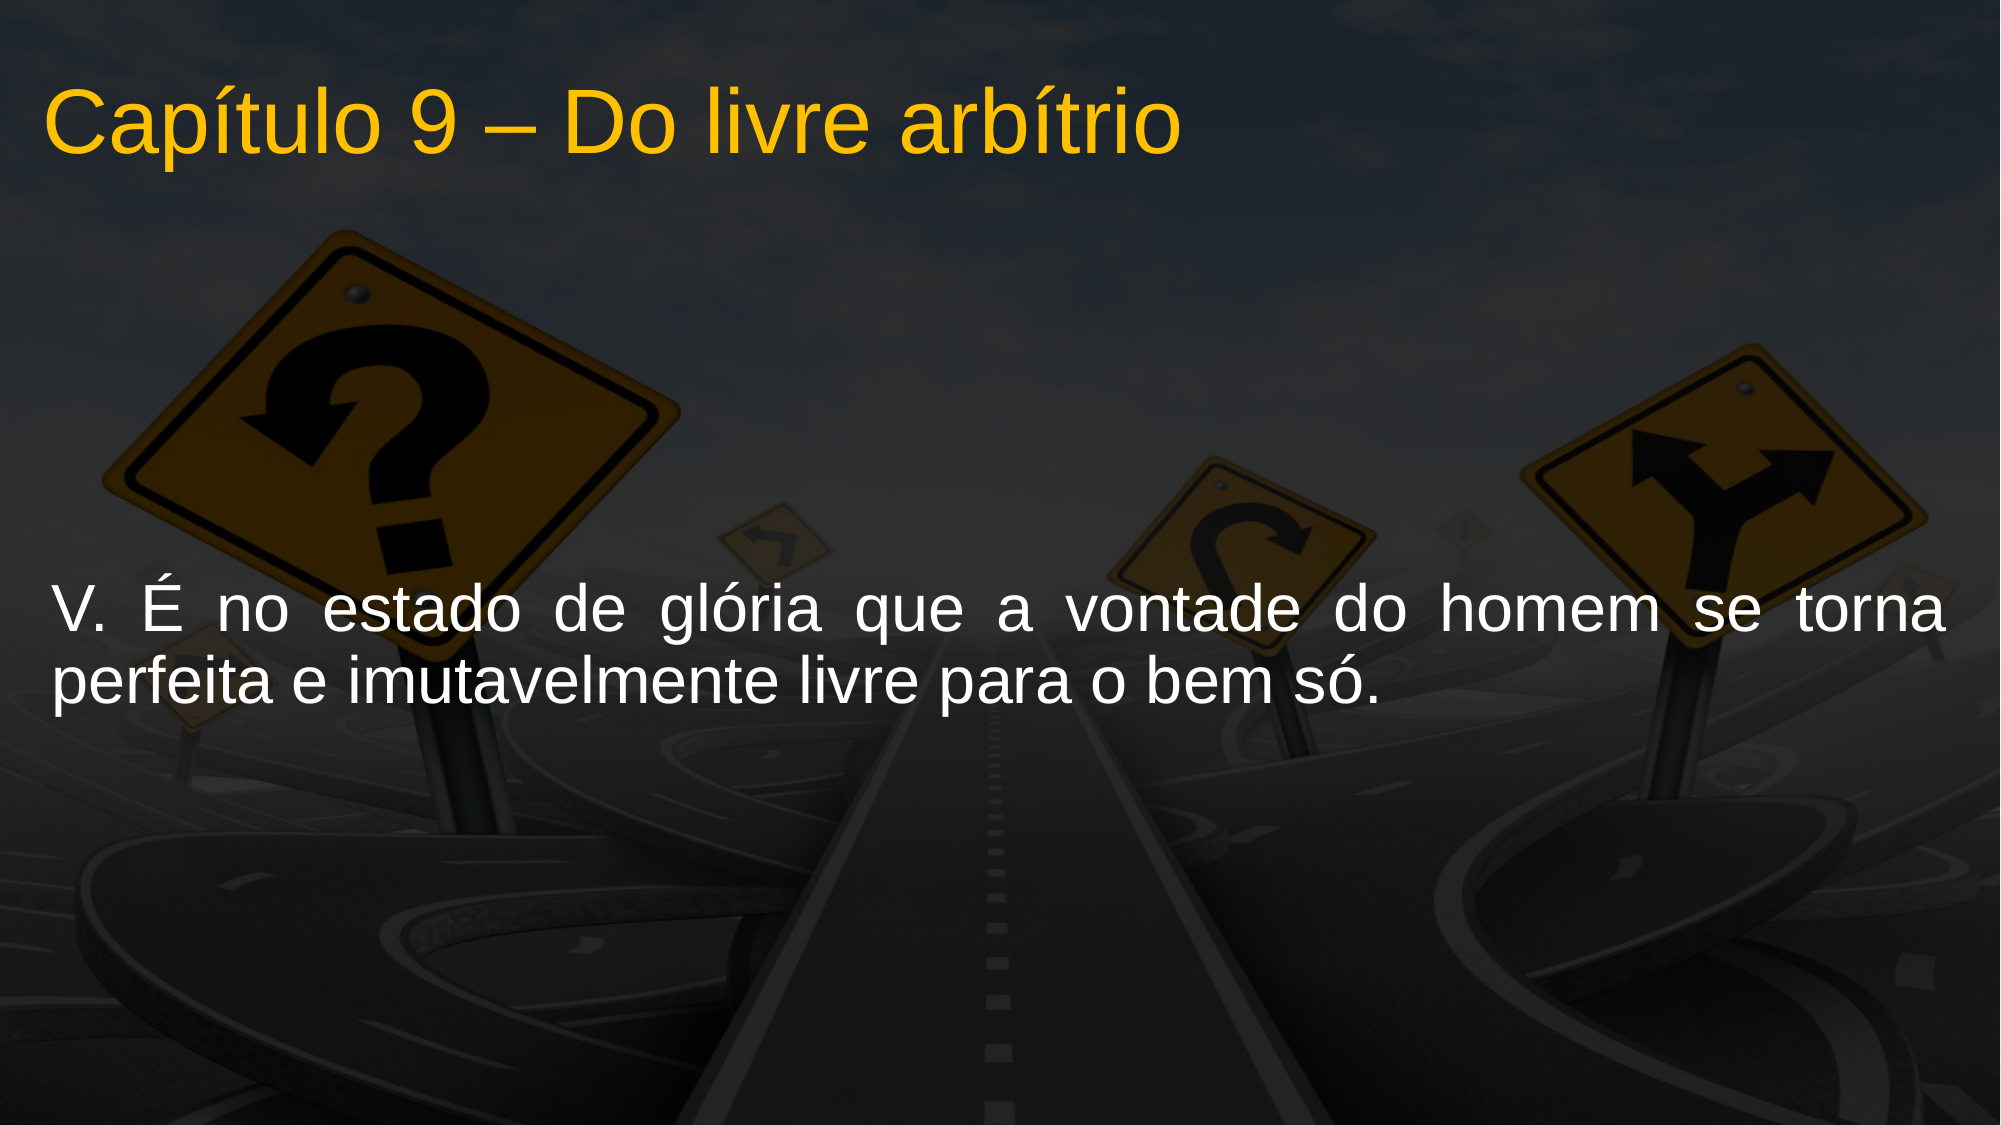

# Capítulo 9 – Do livre arbítrio
V. É no estado de glória que a vontade do homem se torna perfeita e imutavelmente livre para o bem só.